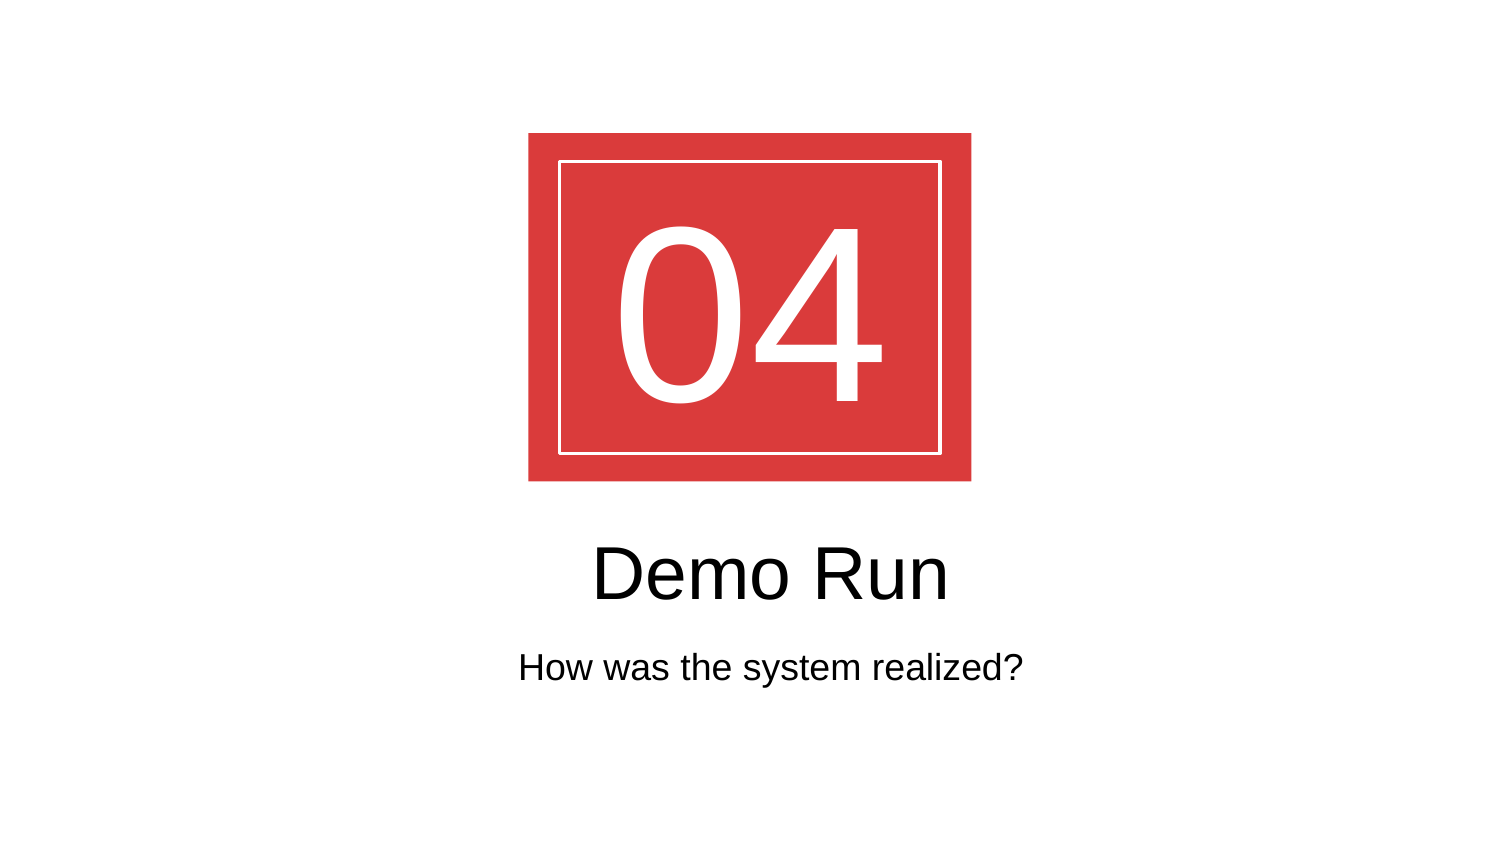

04
# Demo Run
How was the system realized?